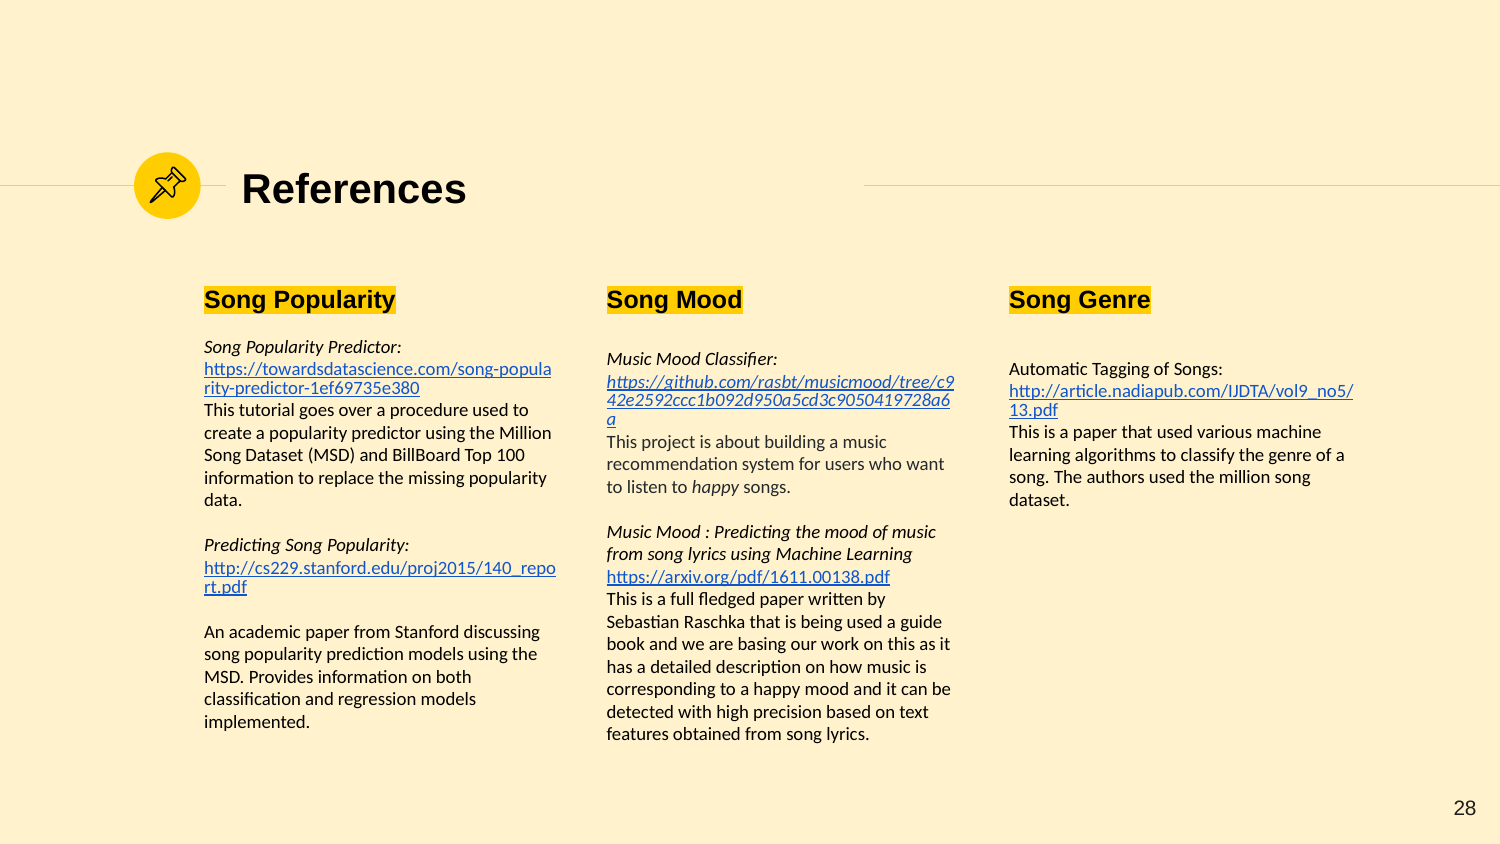

# References

Song Popularity

Song Mood

Song Genre

Automatic Tagging of Songs:
http://article.nadiapub.com/IJDTA/vol9_no5/13.pdf
This is a paper that used various machine learning algorithms to classify the genre of a song. The authors used the million song dataset.

Song Popularity Predictor:
https://towardsdatascience.com/song-popularity-predictor-1ef69735e380
This tutorial goes over a procedure used to create a popularity predictor using the Million Song Dataset (MSD) and BillBoard Top 100 information to replace the missing popularity data.

Predicting Song Popularity: http://cs229.stanford.edu/proj2015/140_report.pdf
An academic paper from Stanford discussing song popularity prediction models using the MSD. Provides information on both classification and regression models implemented.

Music Mood Classifier:
https://github.com/rasbt/musicmood/tree/c942e2592ccc1b092d950a5cd3c9050419728a6a
This project is about building a music recommendation system for users who want to listen to happy songs.

Music Mood : Predicting the mood of music from song lyrics using Machine Learning
https://arxiv.org/pdf/1611.00138.pdf
This is a full fledged paper written by Sebastian Raschka that is being used a guide book and we are basing our work on this as it has a detailed description on how music is corresponding to a happy mood and it can be detected with high precision based on text features obtained from song lyrics.

28